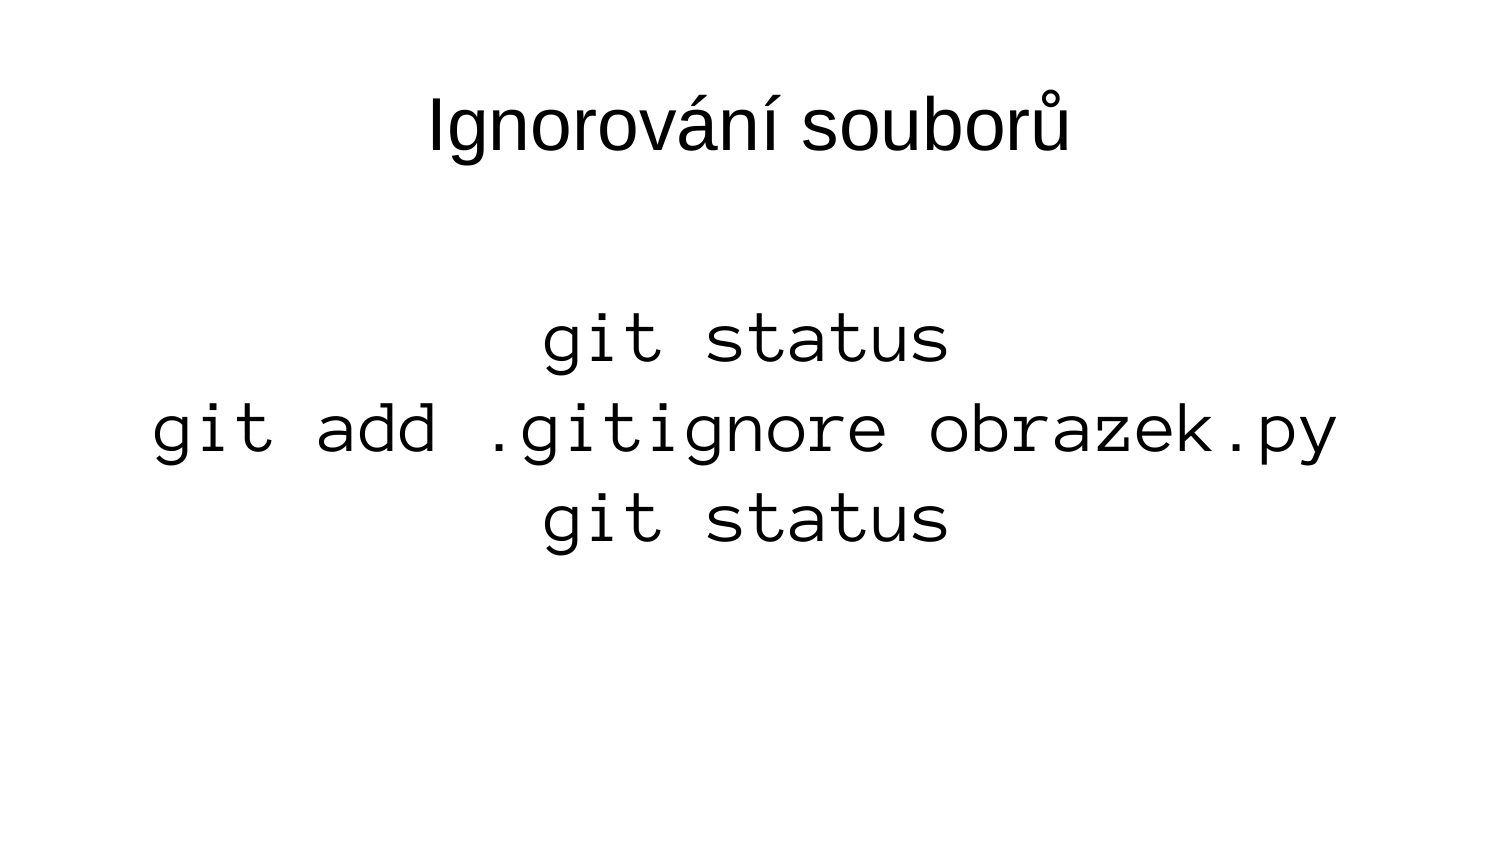

# Ignorování souborů
git status
git add .gitignore obrazek.py
git status